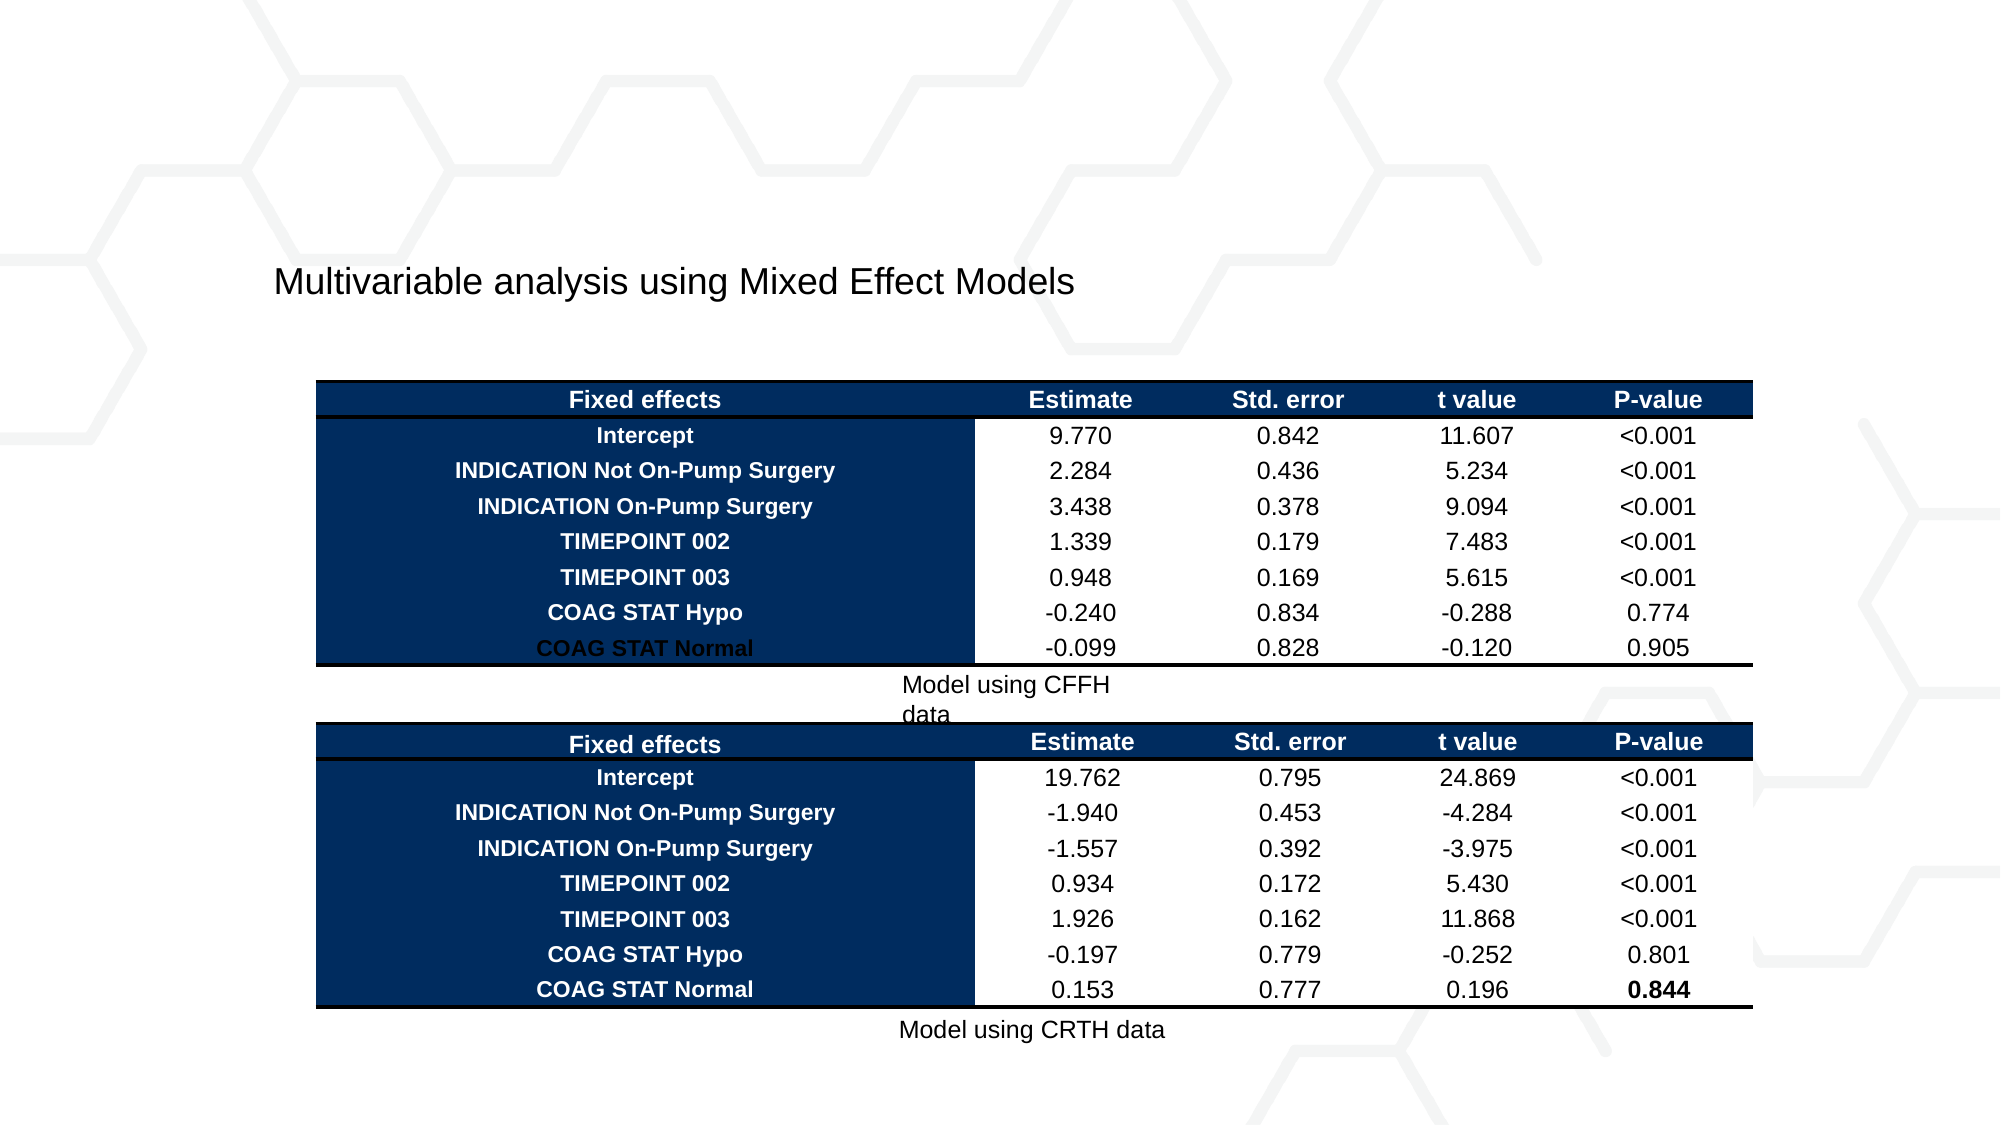

Multivariable analysis using Mixed Effect Models
| Fixed effects | Estimate | Std. error | t value | P-value |
| --- | --- | --- | --- | --- |
| Intercept | 9.770 | 0.842 | 11.607 | <0.001 |
| INDICATION Not On-Pump Surgery | 2.284 | 0.436 | 5.234 | <0.001 |
| INDICATION On-Pump Surgery | 3.438 | 0.378 | 9.094 | <0.001 |
| TIMEPOINT 002 | 1.339 | 0.179 | 7.483 | <0.001 |
| TIMEPOINT 003 | 0.948 | 0.169 | 5.615 | <0.001 |
| COAG STAT Hypo | -0.240 | 0.834 | -0.288 | 0.774 |
| COAG STAT Normal | -0.099 | 0.828 | -0.120 | 0.905 |
Model using CFFH data
| Fixed effects | Estimate | Std. error | t value | P-value |
| --- | --- | --- | --- | --- |
| Intercept | 19.762 | 0.795 | 24.869 | <0.001 |
| INDICATION Not On-Pump Surgery | -1.940 | 0.453 | -4.284 | <0.001 |
| INDICATION On-Pump Surgery | -1.557 | 0.392 | -3.975 | <0.001 |
| TIMEPOINT 002 | 0.934 | 0.172 | 5.430 | <0.001 |
| TIMEPOINT 003 | 1.926 | 0.162 | 11.868 | <0.001 |
| COAG STAT Hypo | -0.197 | 0.779 | -0.252 | 0.801 |
| COAG STAT Normal | 0.153 | 0.777 | 0.196 | 0.844 |
Model using CRTH data
12